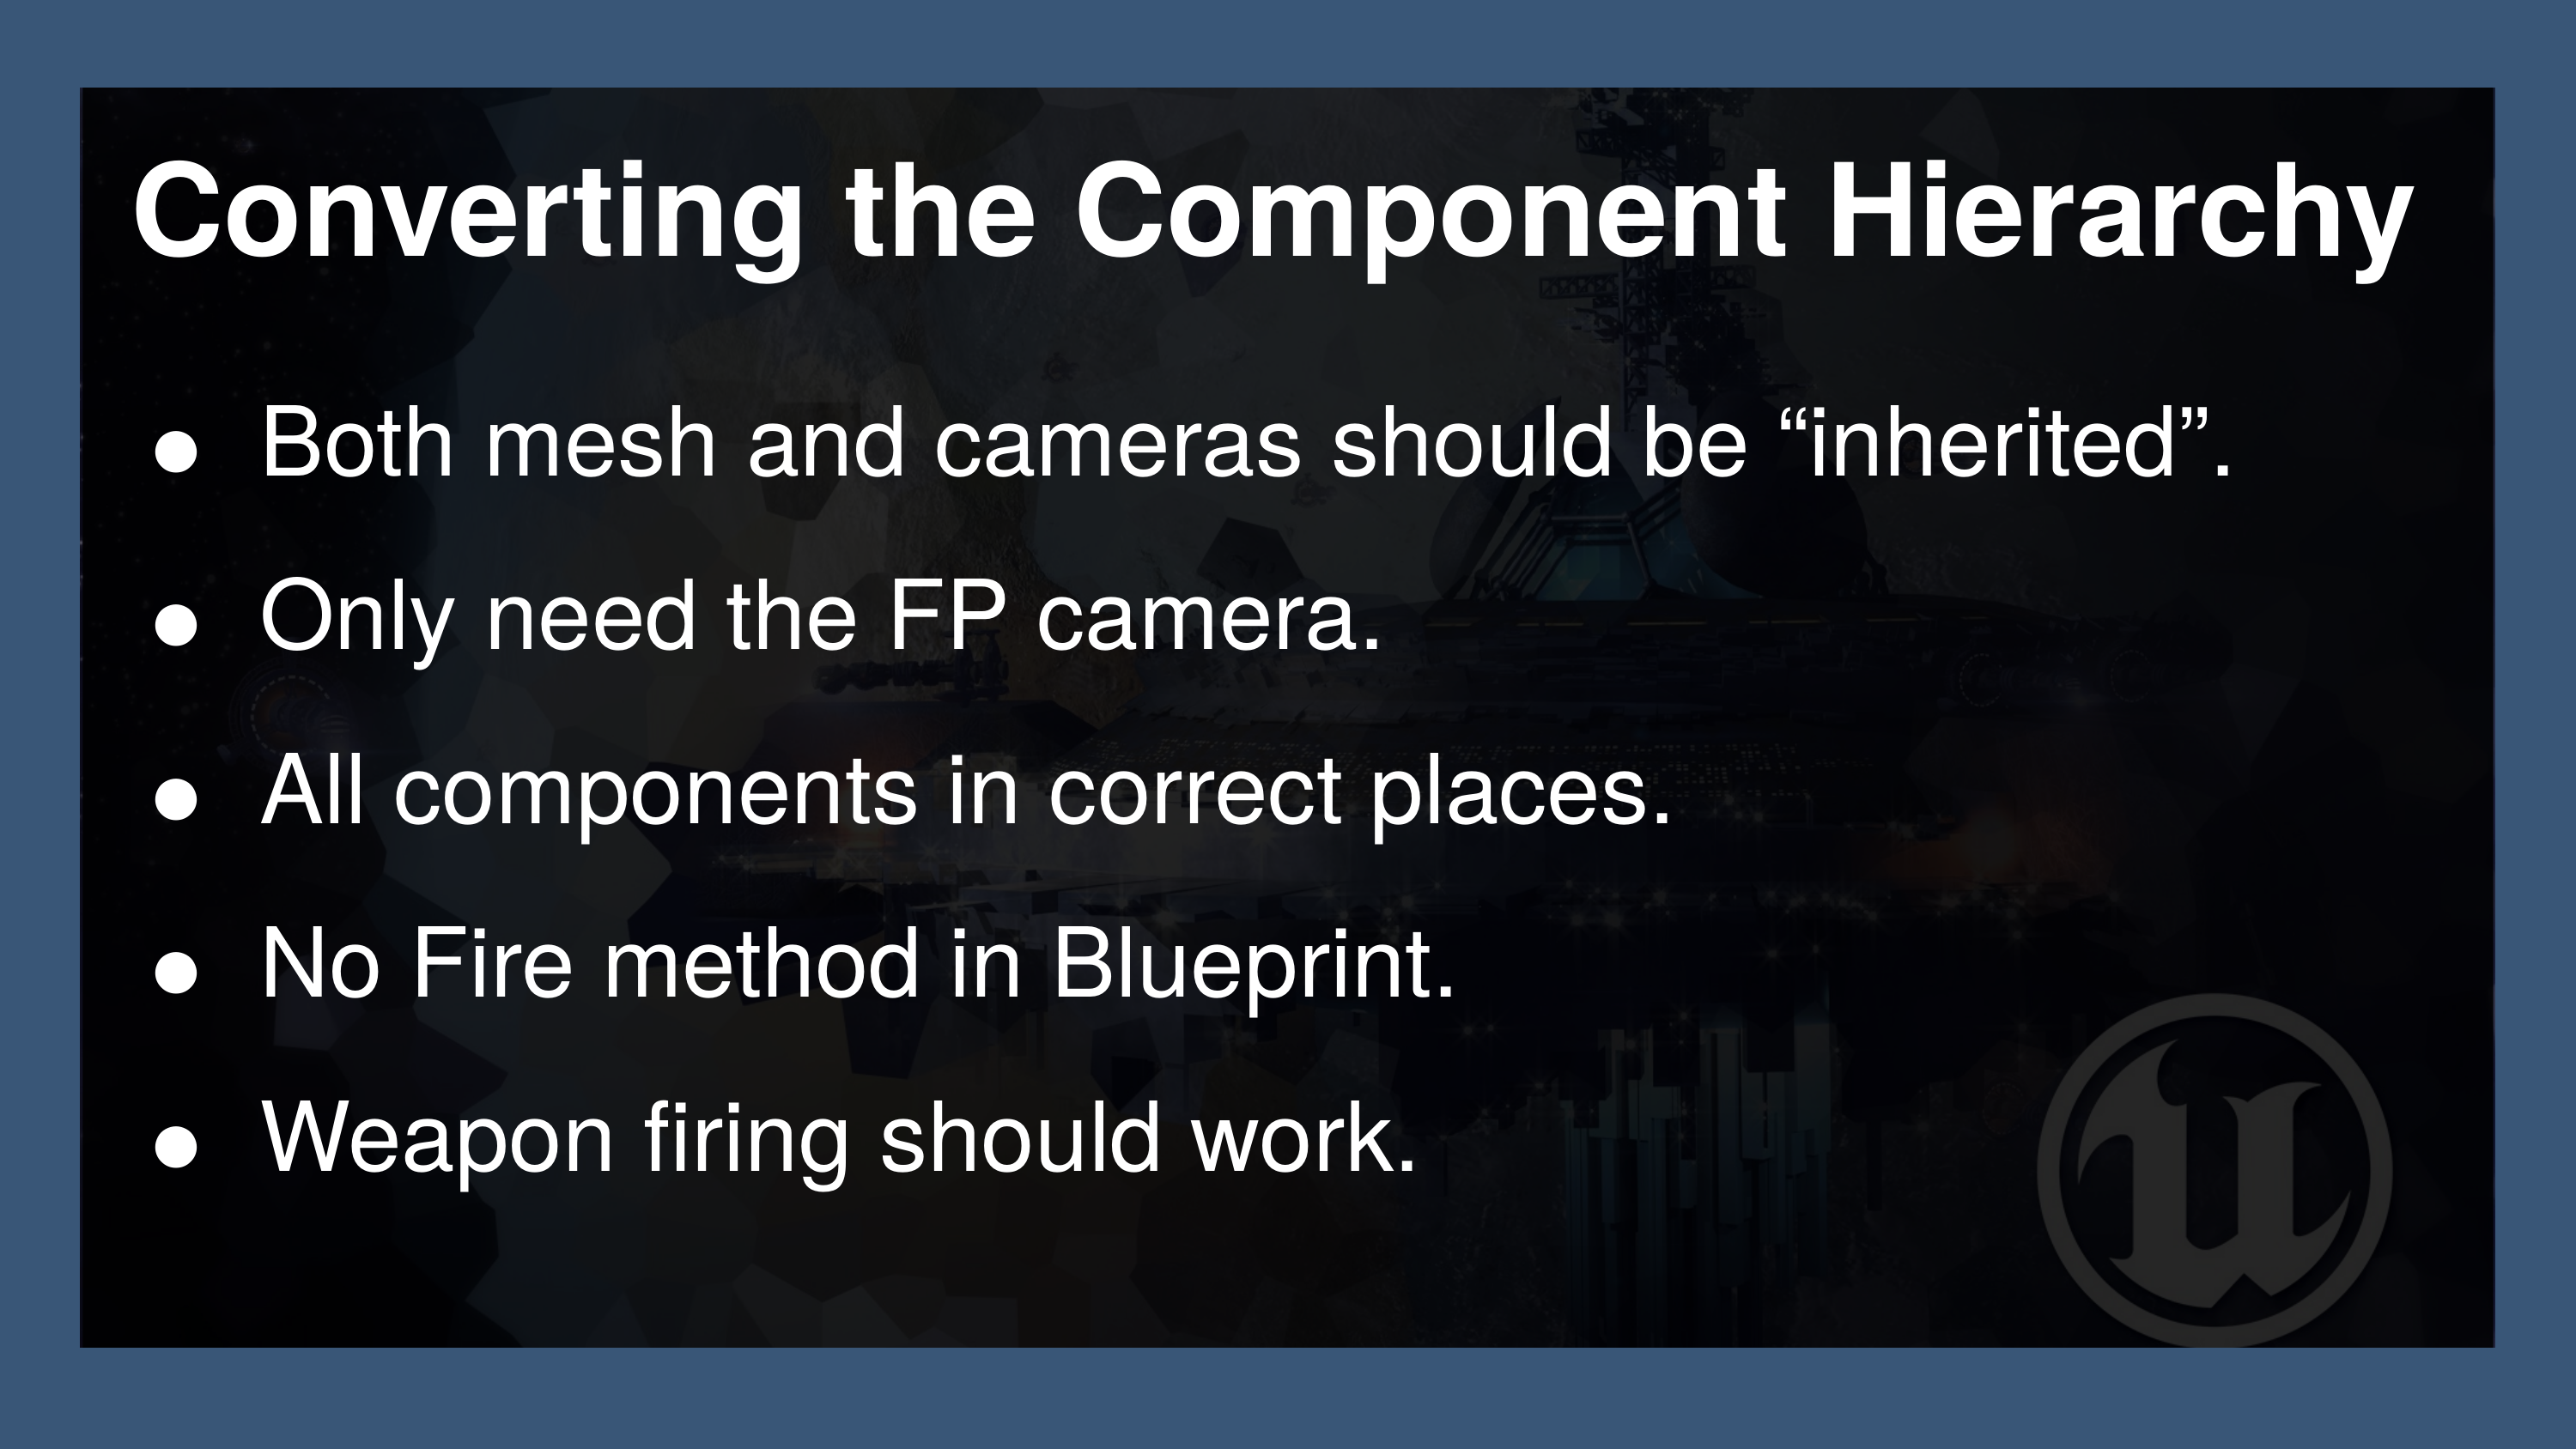

Converting the Component Hierarchy
Both mesh and cameras should be “inherited”.
Only need the FP camera.
All components in correct places.
No Fire method in Blueprint.
Weapon firing should work.